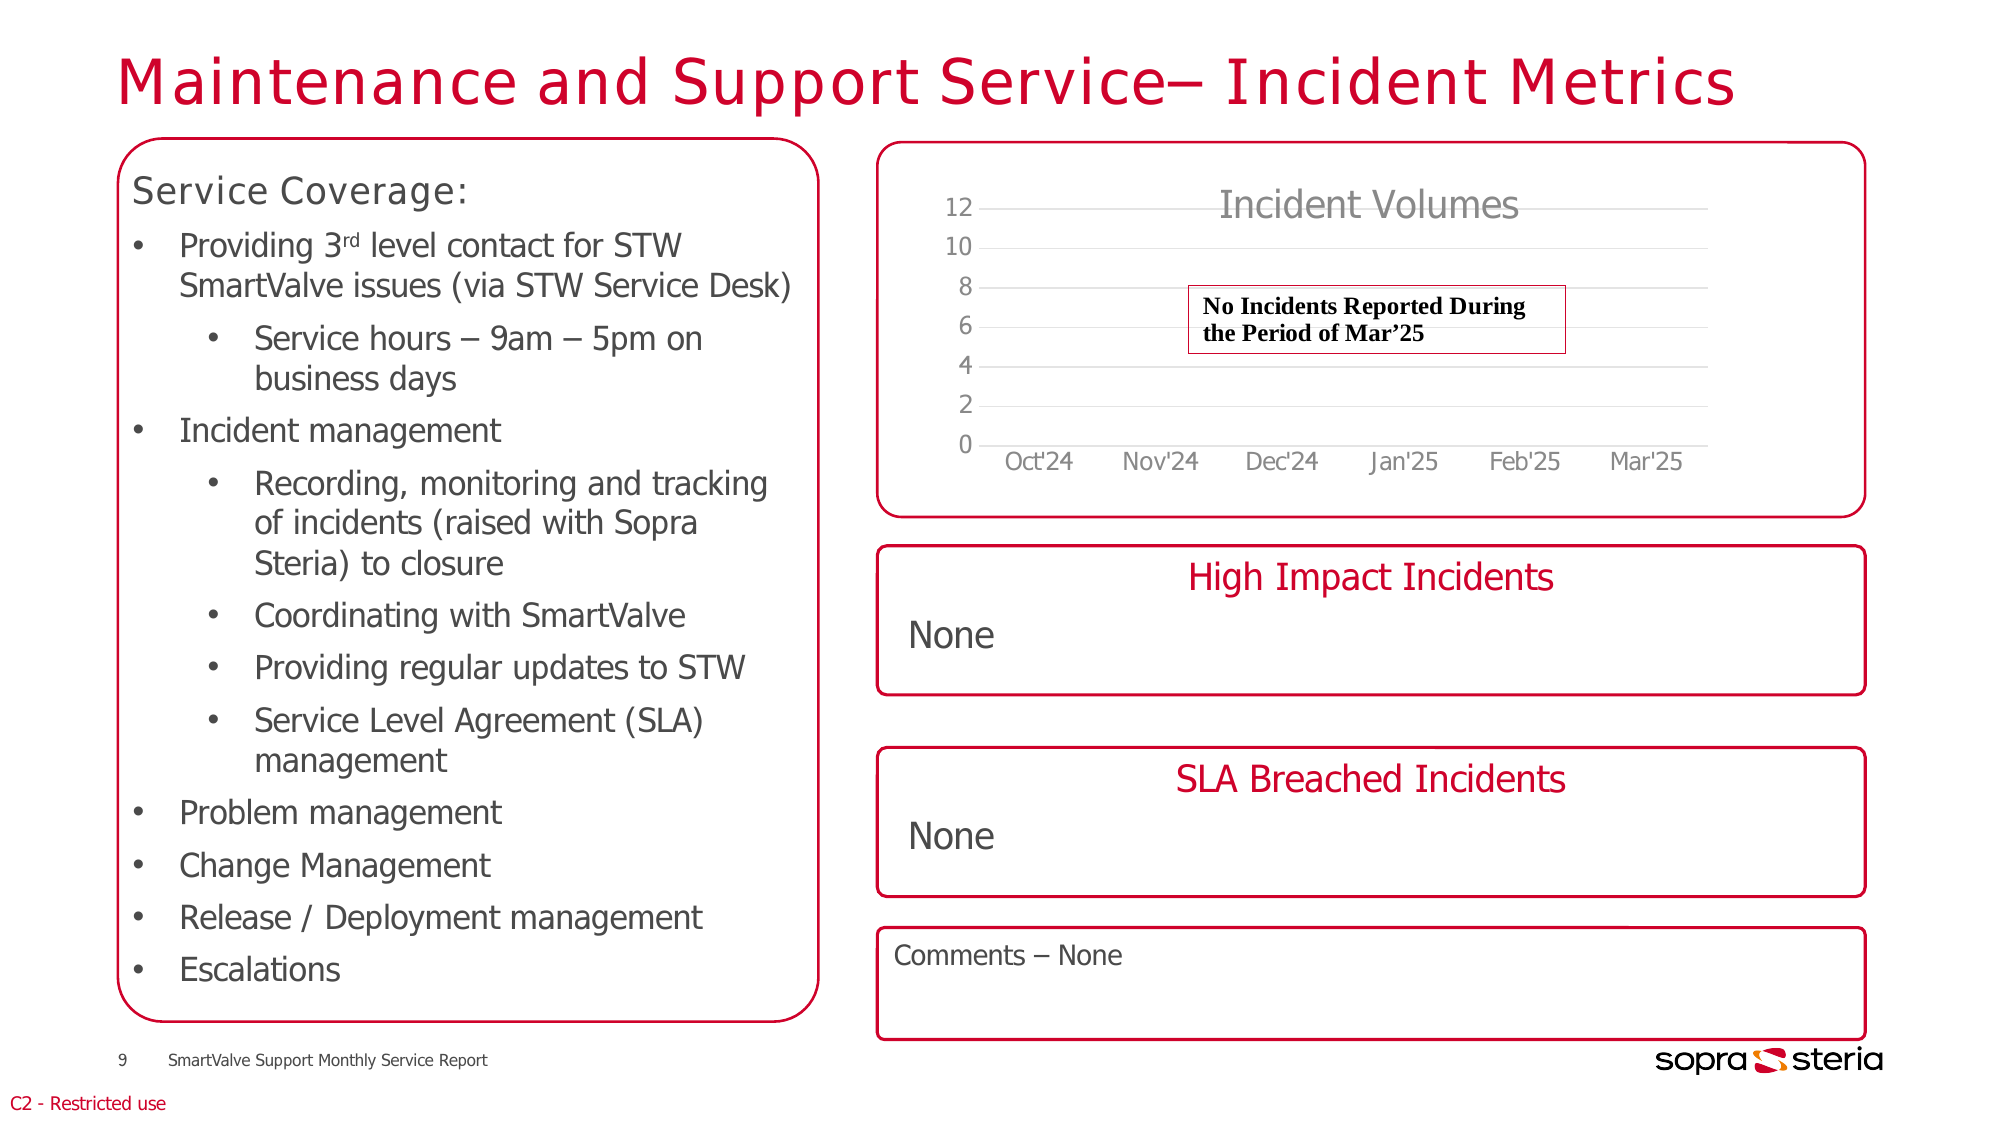

# Maintenance and Support Service– Incident Metrics

Service Coverage:
Providing 3rd level contact for STW SmartValve issues (via STW Service Desk)
Service hours – 9am – 5pm on business days
Incident management
Recording, monitoring and tracking of incidents (raised with Sopra Steria) to closure
Coordinating with SmartValve
Providing regular updates to STW
Service Level Agreement (SLA) management
Problem management
Change Management
Release / Deployment management
Escalations

### Chart: Incident Volumes

| Category | Volume |
|---|---|
| Oct'24 | None |
| Nov'24 | None |
| Dec'24 | None |
| Jan'25 | None |
| Feb'25 | None |
| Mar'25 | None |
High Impact Incidents
None

SLA Breached Incidents
None
Comments – None
9
SmartValve Support Monthly Service Report